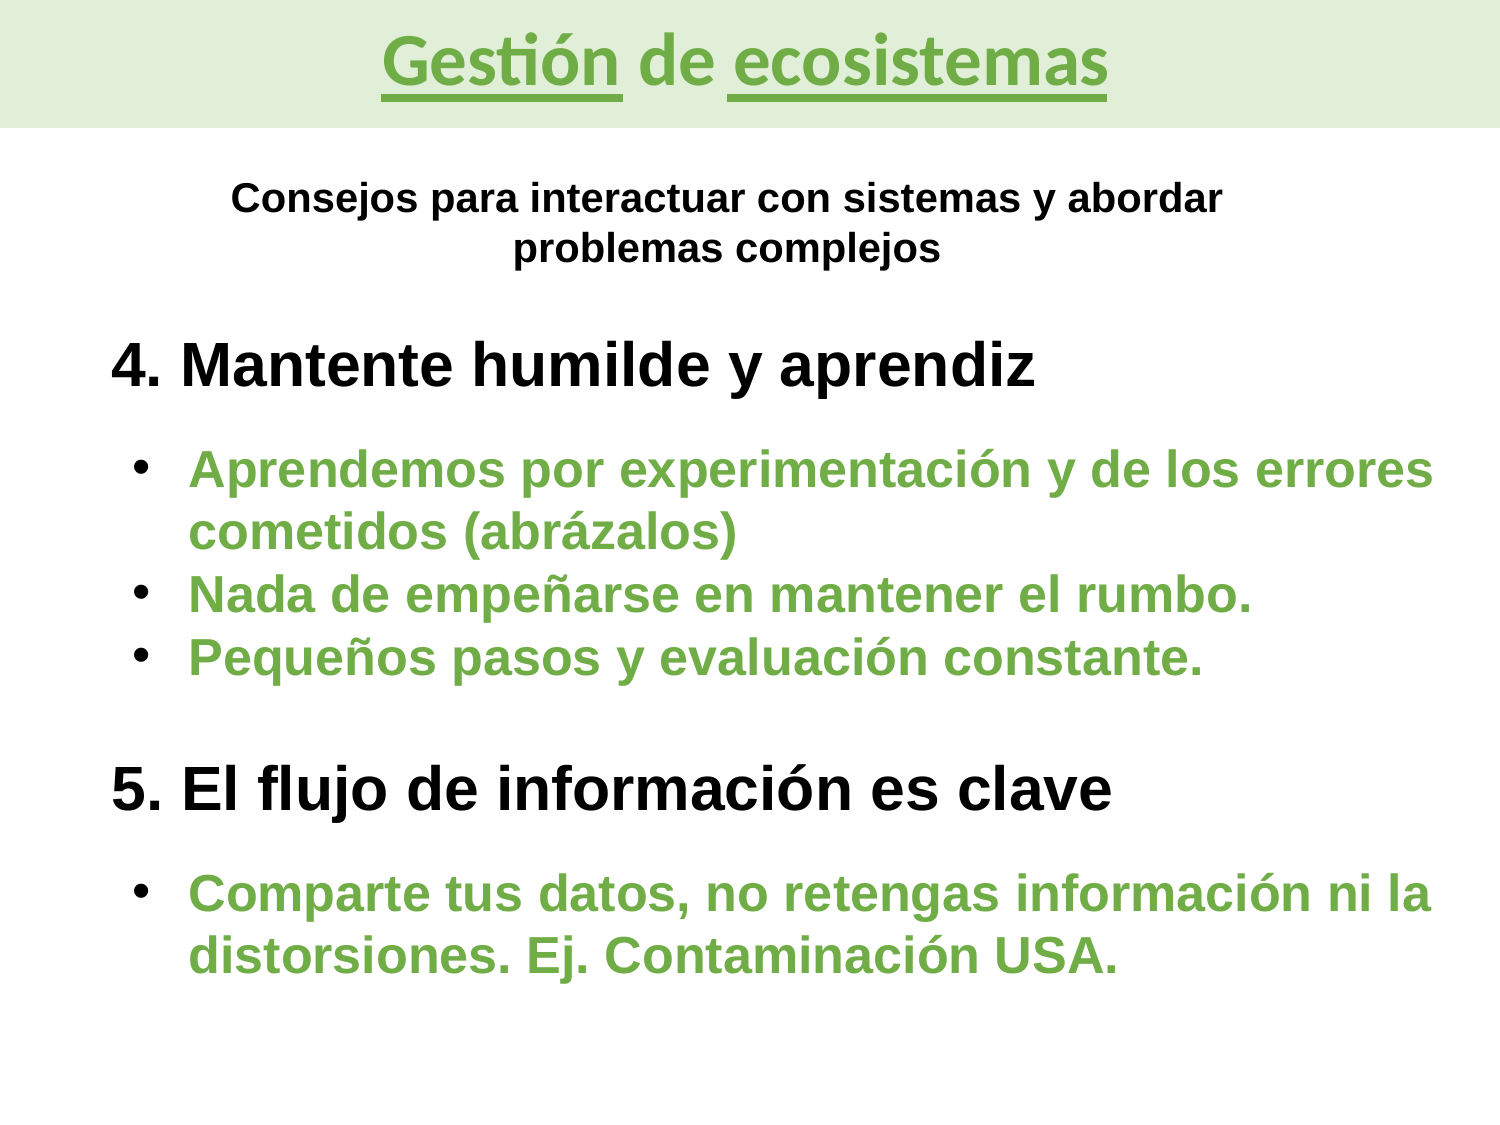

Gestión de ecosistemas
Consejos para interactuar con sistemas y abordar problemas complejos
4. Mantente humilde y aprendiz
Aprendemos por experimentación y de los errores cometidos (abrázalos)
Nada de empeñarse en mantener el rumbo.
Pequeños pasos y evaluación constante.

5. El flujo de información es clave
Comparte tus datos, no retengas información ni la distorsiones. Ej. Contaminación USA.